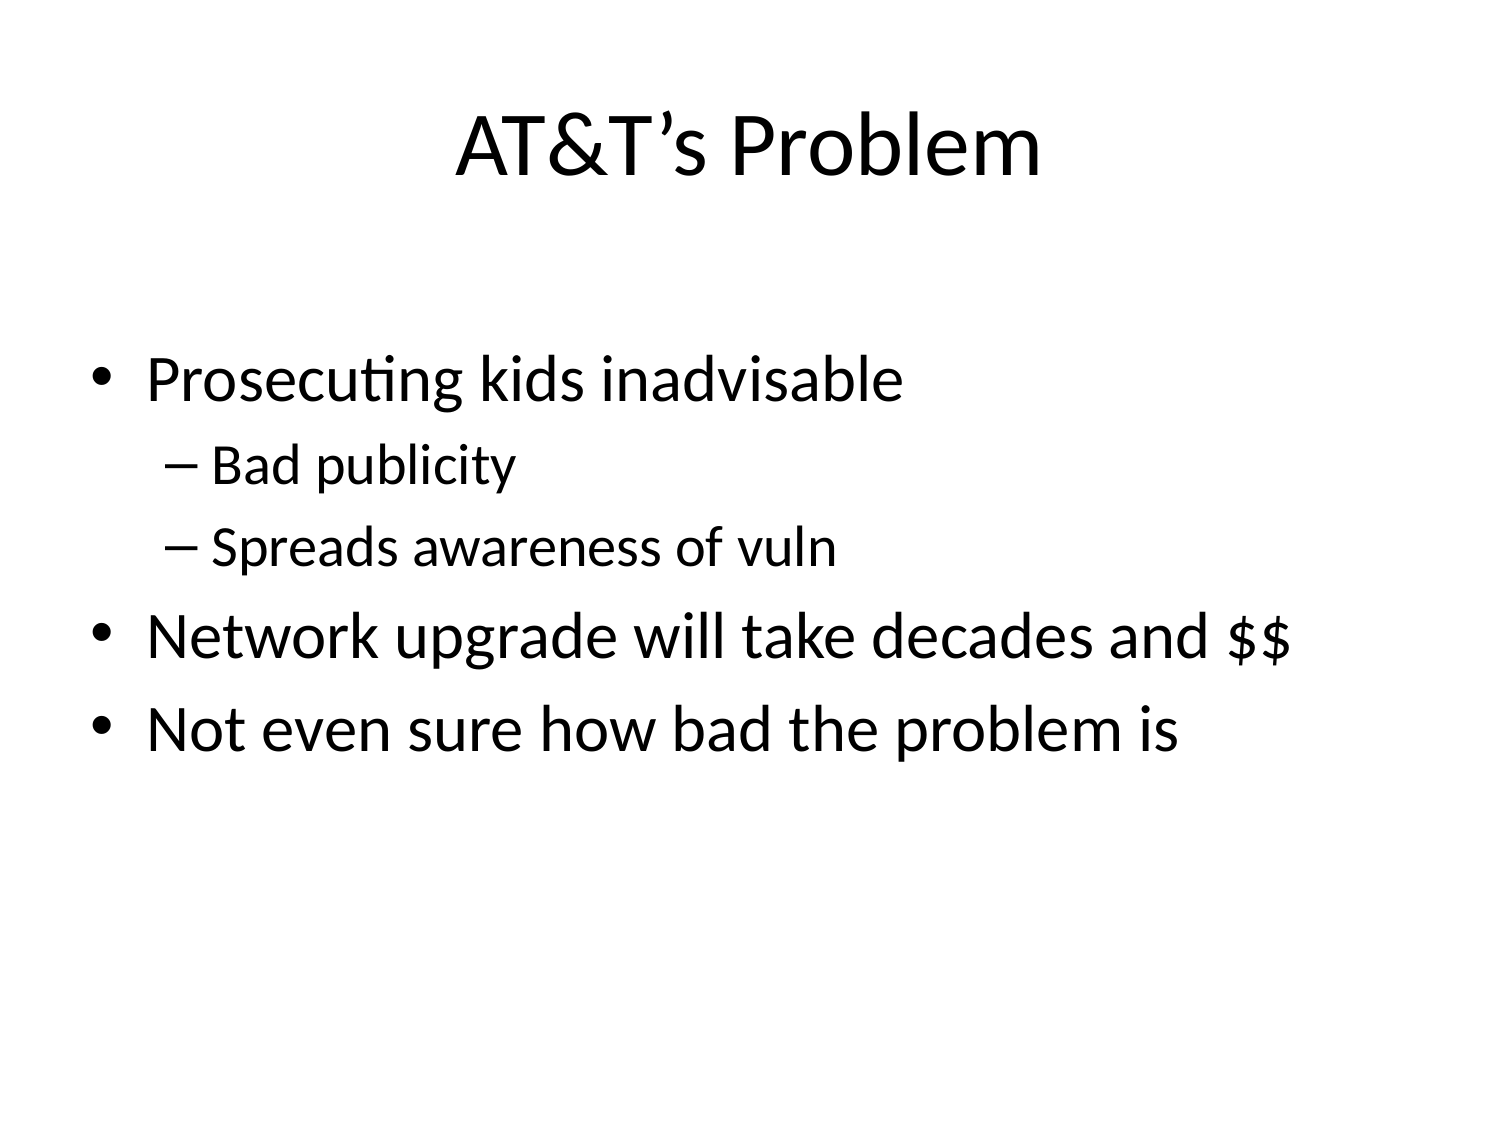

# AT&T’s Problem
Prosecuting kids inadvisable
Bad publicity
Spreads awareness of vuln
Network upgrade will take decades and $$
Not even sure how bad the problem is